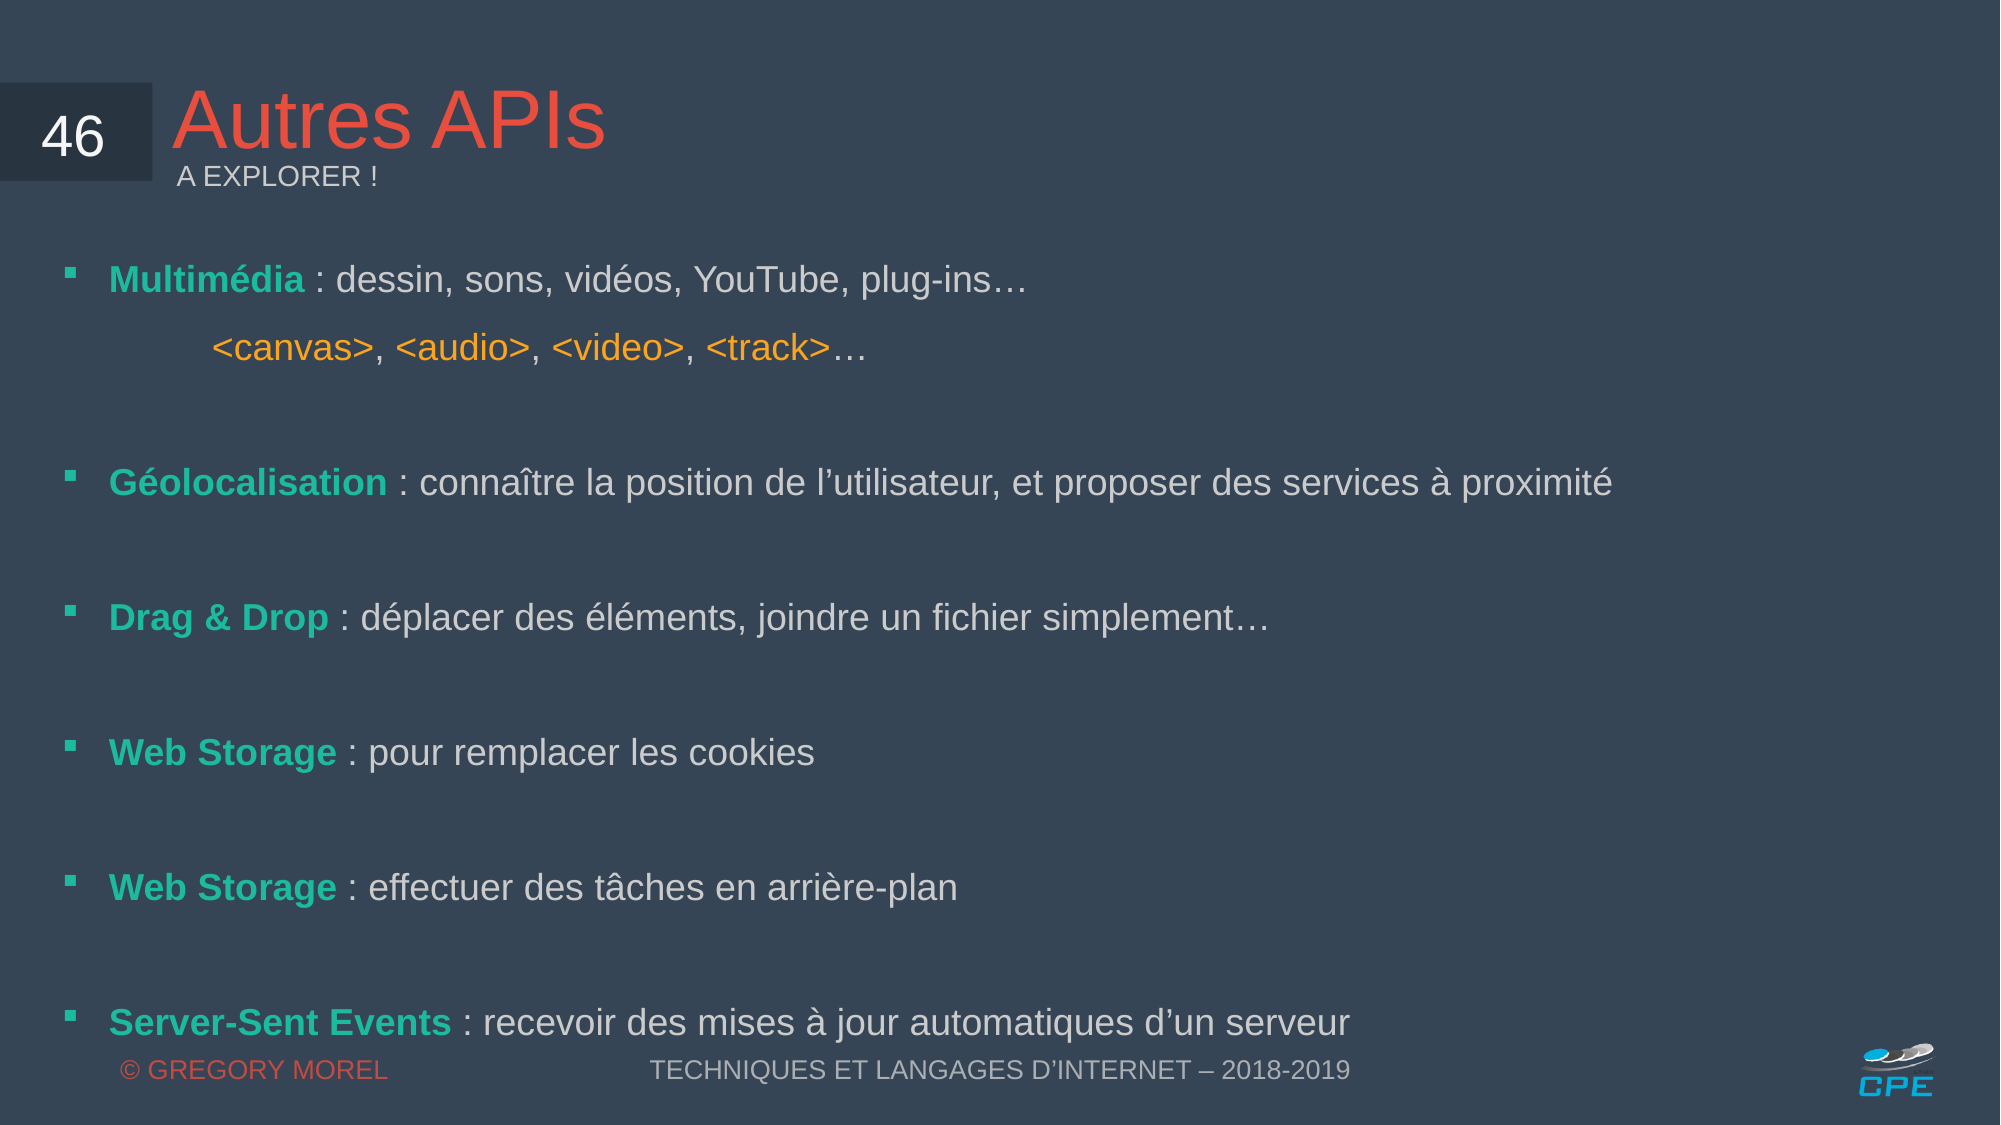

# Autres APIs
46
A EXPLORER !
Multimédia : dessin, sons, vidéos, YouTube, plug-ins…
	<canvas>, <audio>, <video>, <track>…

Géolocalisation : connaître la position de l’utilisateur, et proposer des services à proximité

Drag & Drop : déplacer des éléments, joindre un fichier simplement…

Web Storage : pour remplacer les cookies

Web Storage : effectuer des tâches en arrière-plan

Server-Sent Events : recevoir des mises à jour automatiques d’un serveur